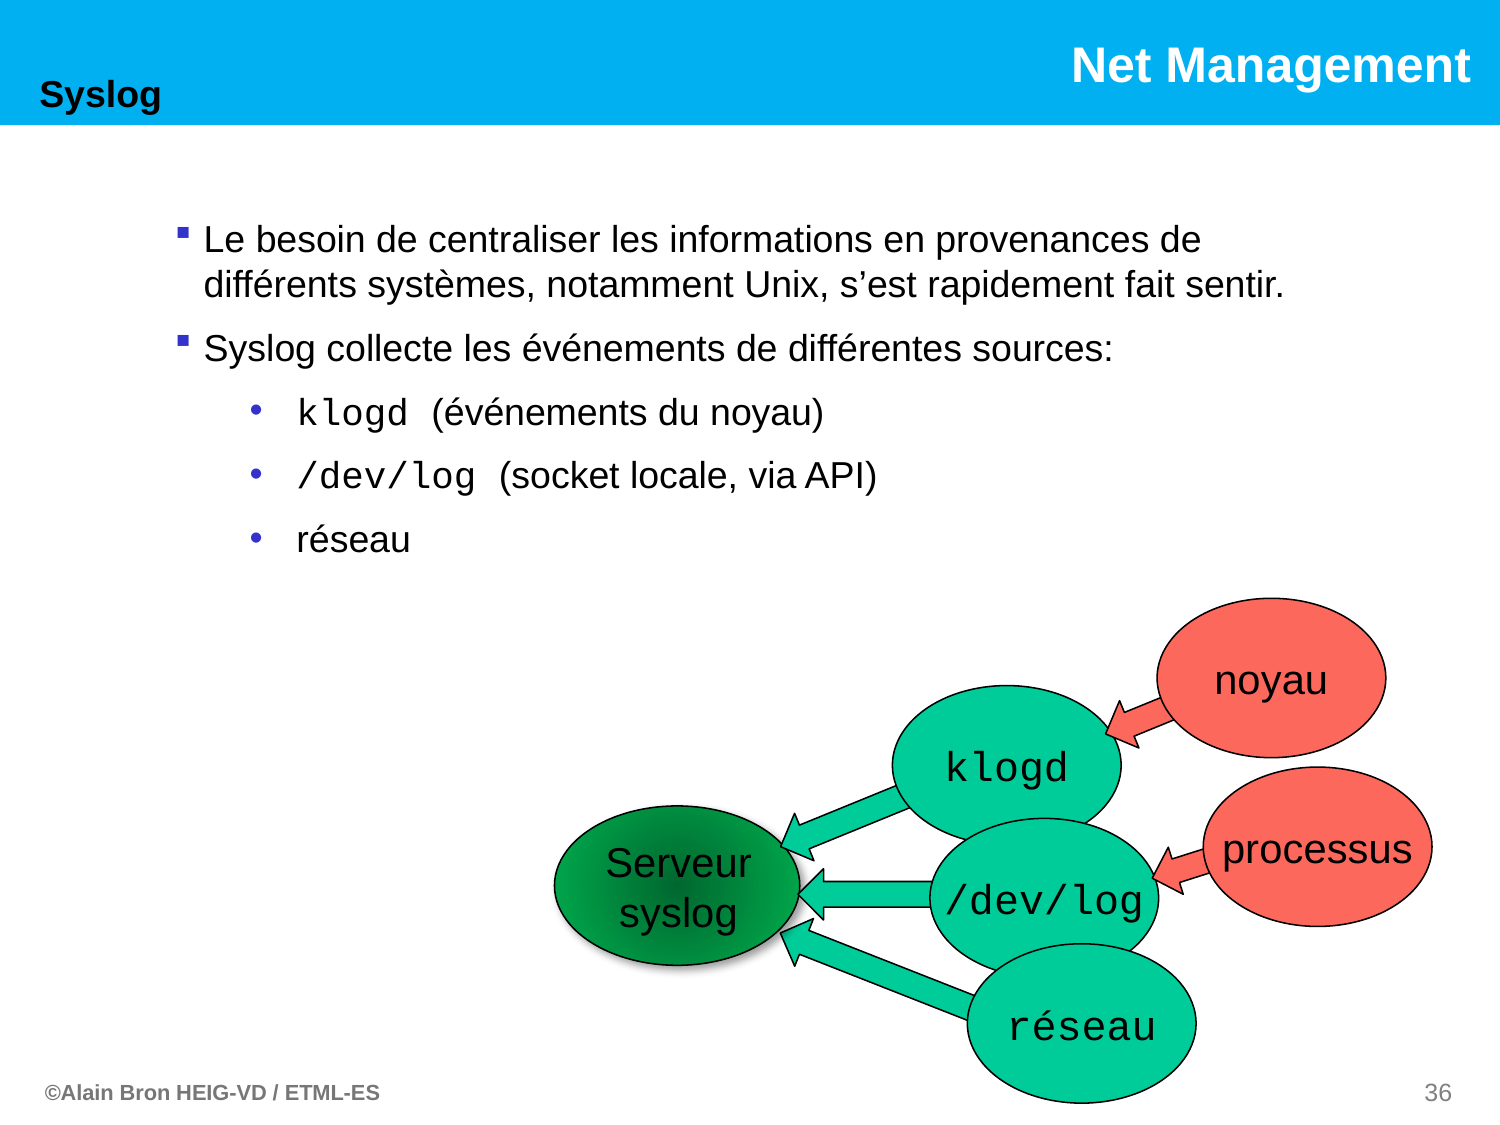

Syslog
Le besoin de centraliser les informations en provenances de différents systèmes, notamment Unix, s’est rapidement fait sentir.
Syslog collecte les événements de différentes sources:
klogd (événements du noyau)
/dev/log (socket locale, via API)
réseau

noyau
klogd

processus

Serveur
syslog
/dev/log

réseau